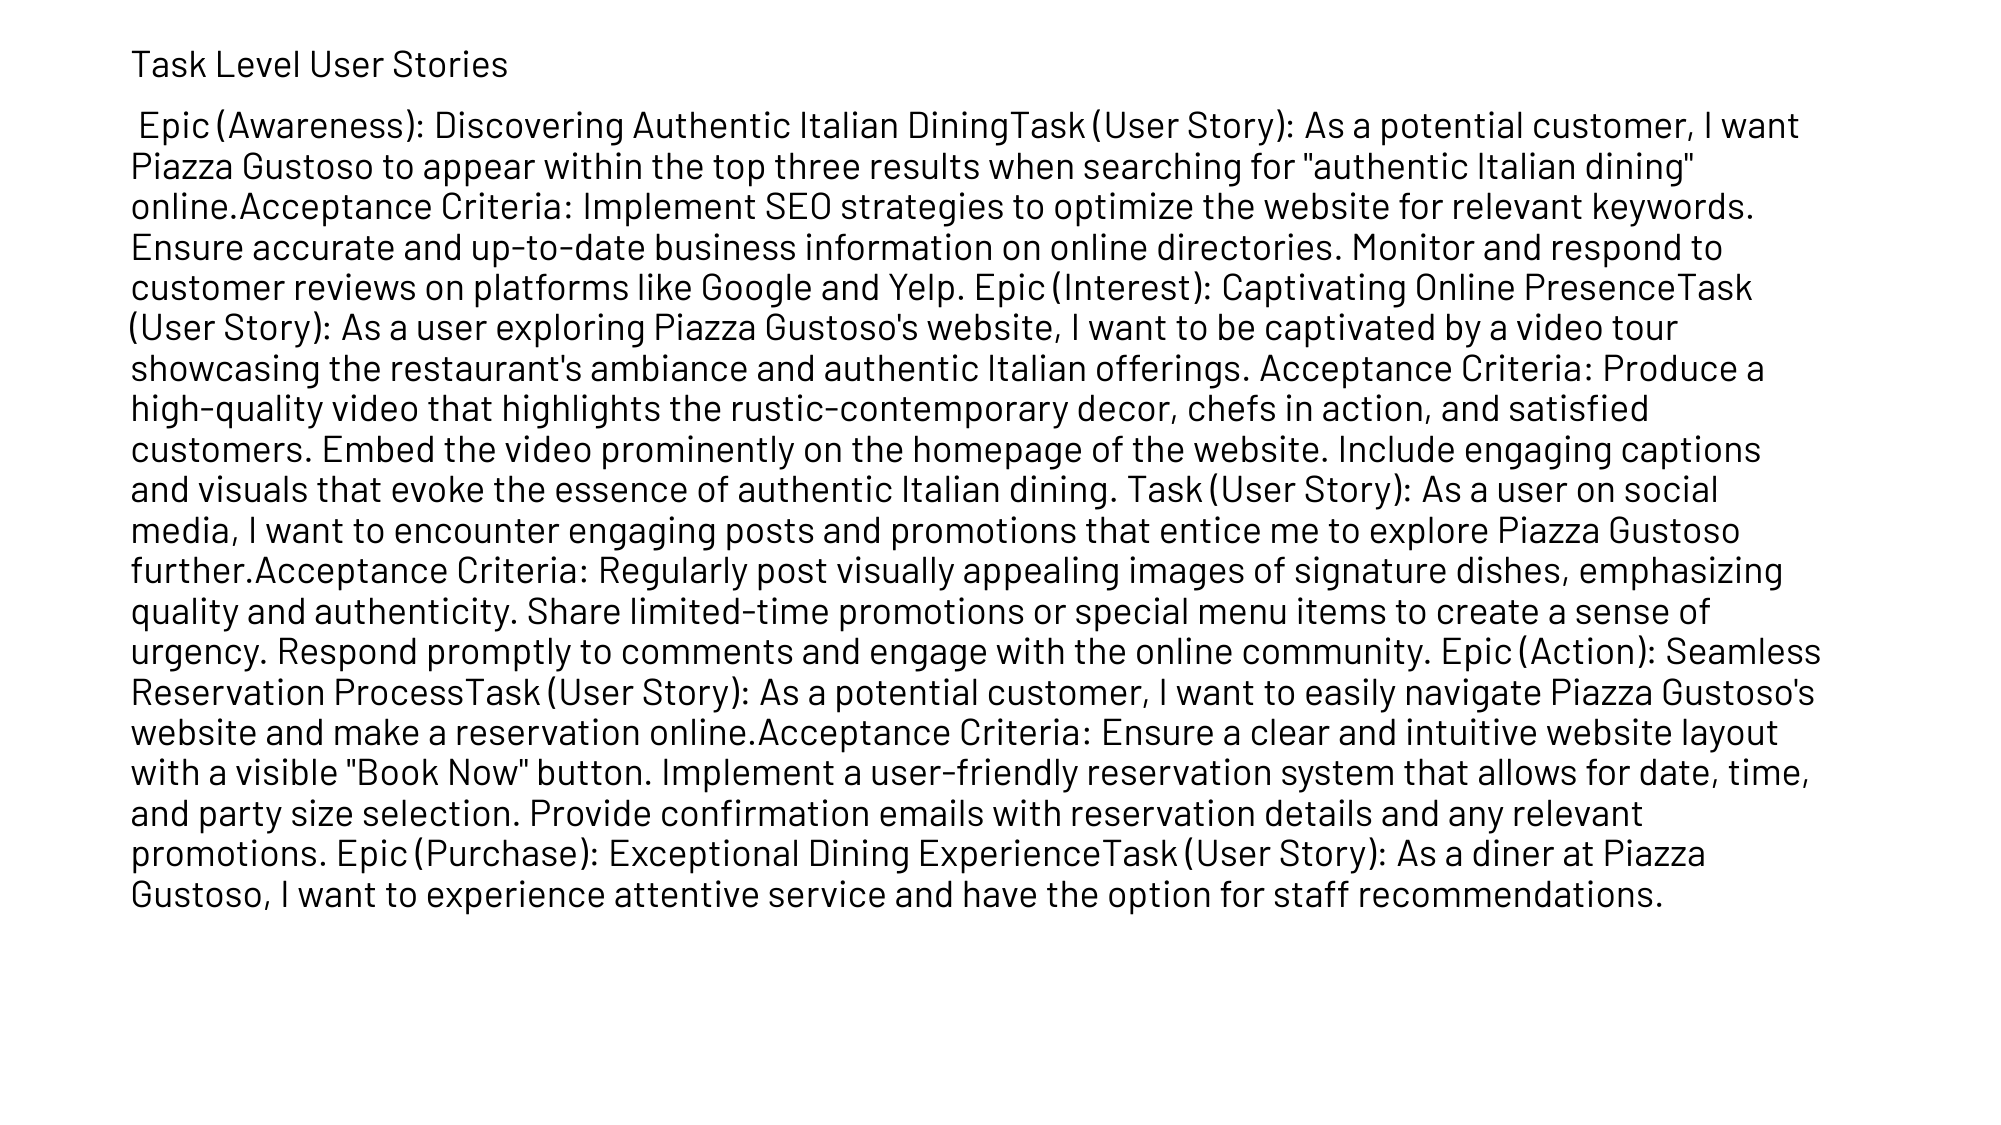

Task Level User Stories
 Epic (Awareness): Discovering Authentic Italian DiningTask (User Story): As a potential customer, I want Piazza Gustoso to appear within the top three results when searching for "authentic Italian dining" online.Acceptance Criteria: Implement SEO strategies to optimize the website for relevant keywords. Ensure accurate and up-to-date business information on online directories. Monitor and respond to customer reviews on platforms like Google and Yelp. Epic (Interest): Captivating Online PresenceTask (User Story): As a user exploring Piazza Gustoso's website, I want to be captivated by a video tour showcasing the restaurant's ambiance and authentic Italian offerings. Acceptance Criteria: Produce a high-quality video that highlights the rustic-contemporary decor, chefs in action, and satisfied customers. Embed the video prominently on the homepage of the website. Include engaging captions and visuals that evoke the essence of authentic Italian dining. Task (User Story): As a user on social media, I want to encounter engaging posts and promotions that entice me to explore Piazza Gustoso further.Acceptance Criteria: Regularly post visually appealing images of signature dishes, emphasizing quality and authenticity. Share limited-time promotions or special menu items to create a sense of urgency. Respond promptly to comments and engage with the online community. Epic (Action): Seamless Reservation ProcessTask (User Story): As a potential customer, I want to easily navigate Piazza Gustoso's website and make a reservation online.Acceptance Criteria: Ensure a clear and intuitive website layout with a visible "Book Now" button. Implement a user-friendly reservation system that allows for date, time, and party size selection. Provide confirmation emails with reservation details and any relevant promotions. Epic (Purchase): Exceptional Dining ExperienceTask (User Story): As a diner at Piazza Gustoso, I want to experience attentive service and have the option for staff recommendations.
#